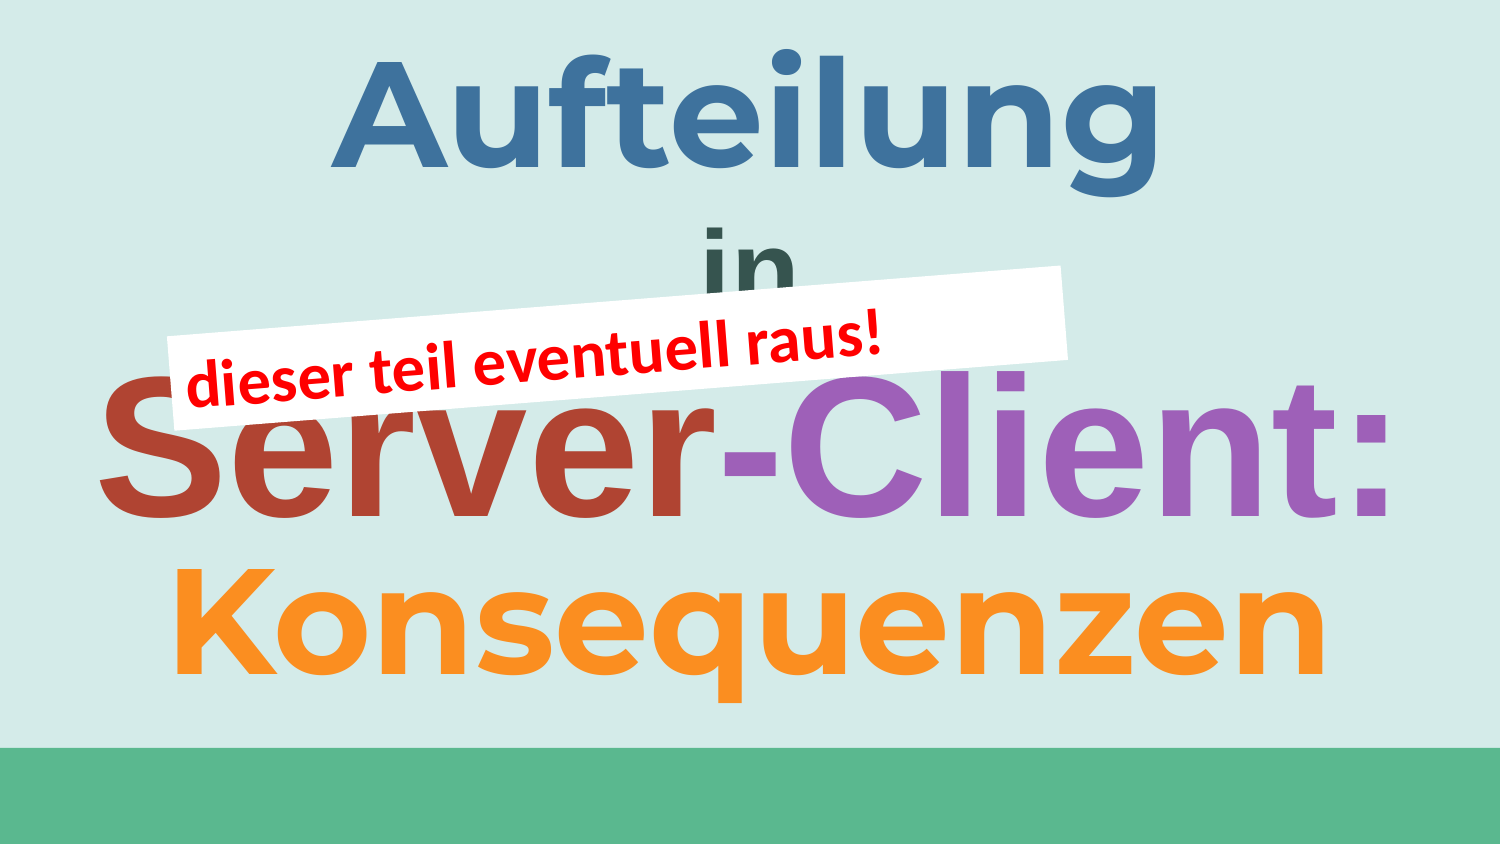

Aufteilung
in
dieser teil eventuell raus!
Server-Client:
Konsequenzen
#